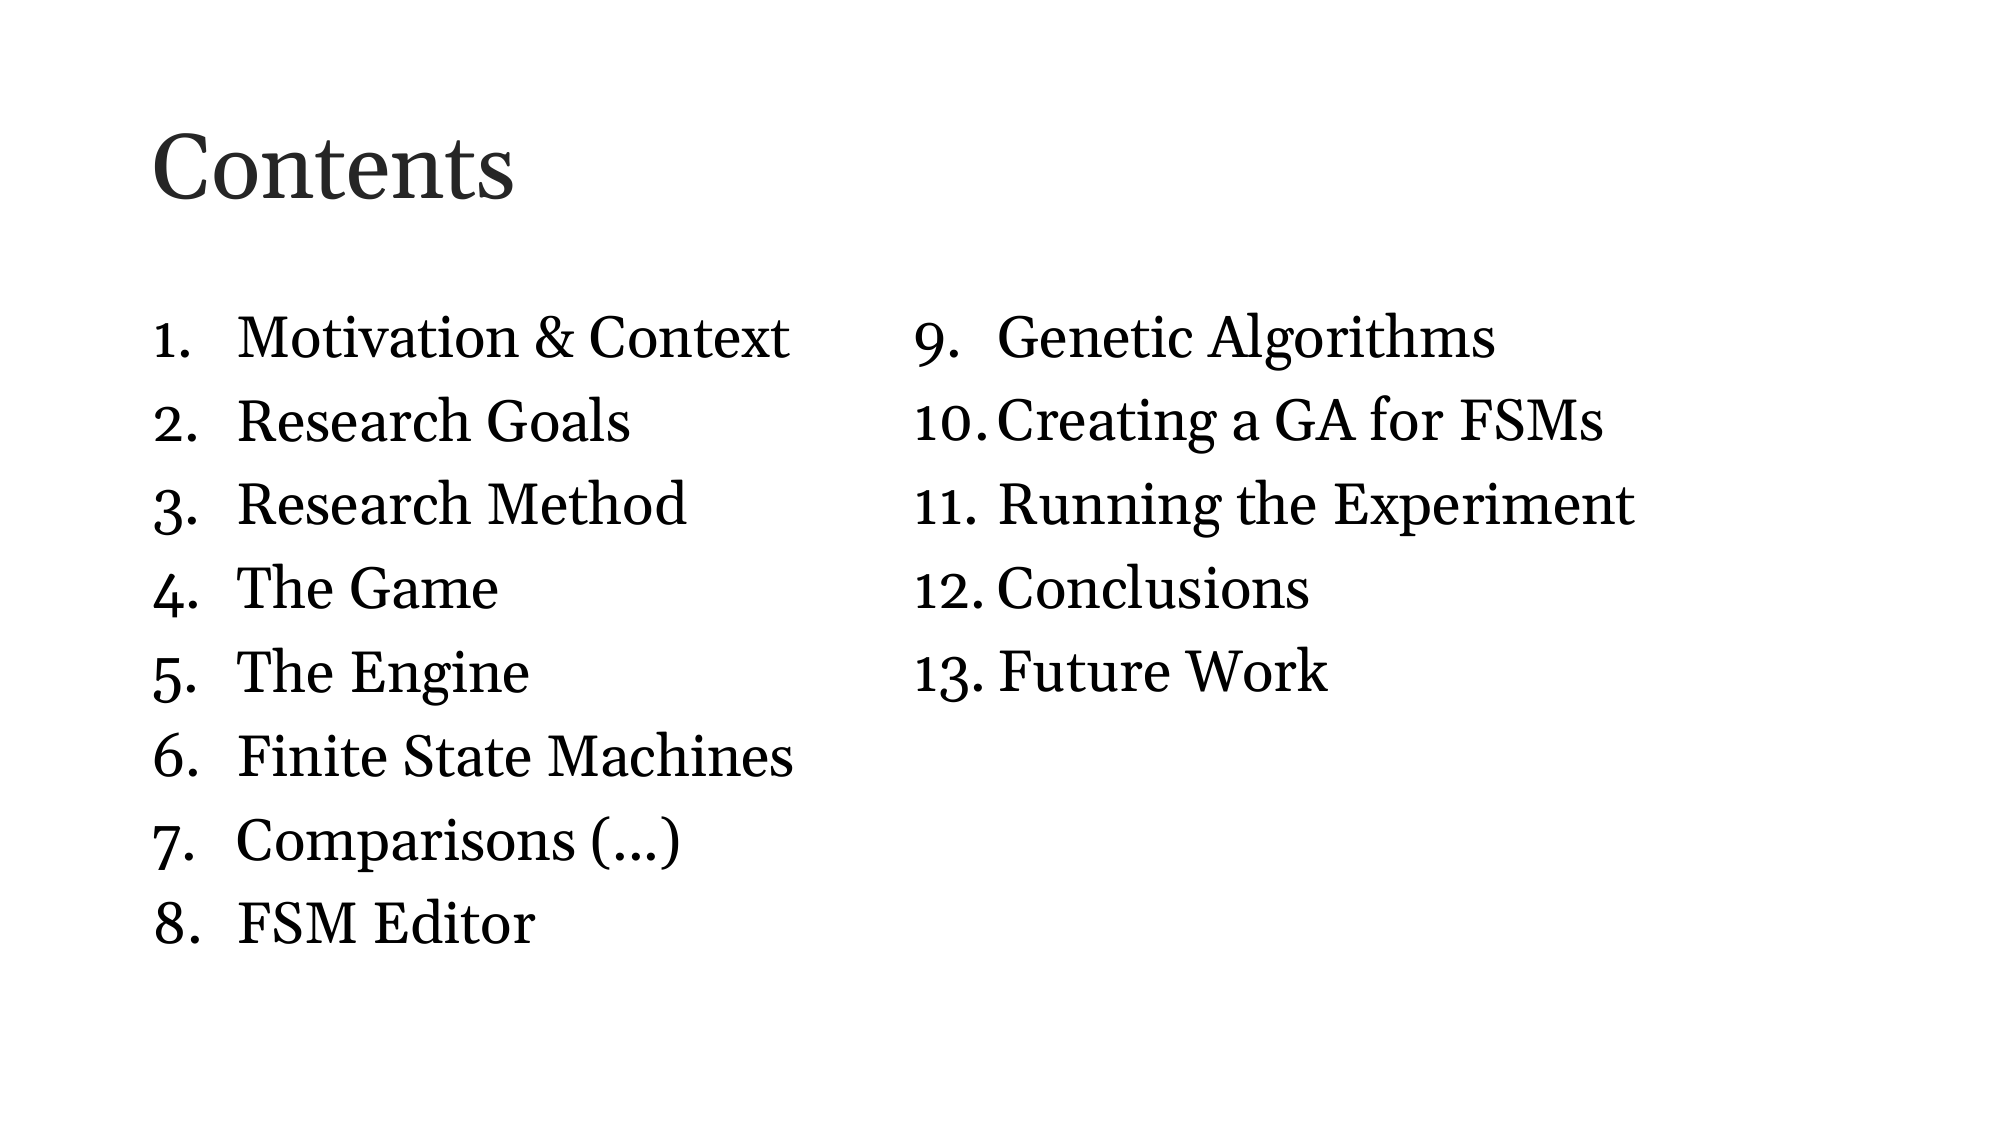

# Contents
Motivation & Context
Research Goals
Research Method
The Game
The Engine
Finite State Machines
Comparisons (...)
FSM Editor
Genetic Algorithms
Creating a GA for FSMs
Running the Experiment
Conclusions
Future Work